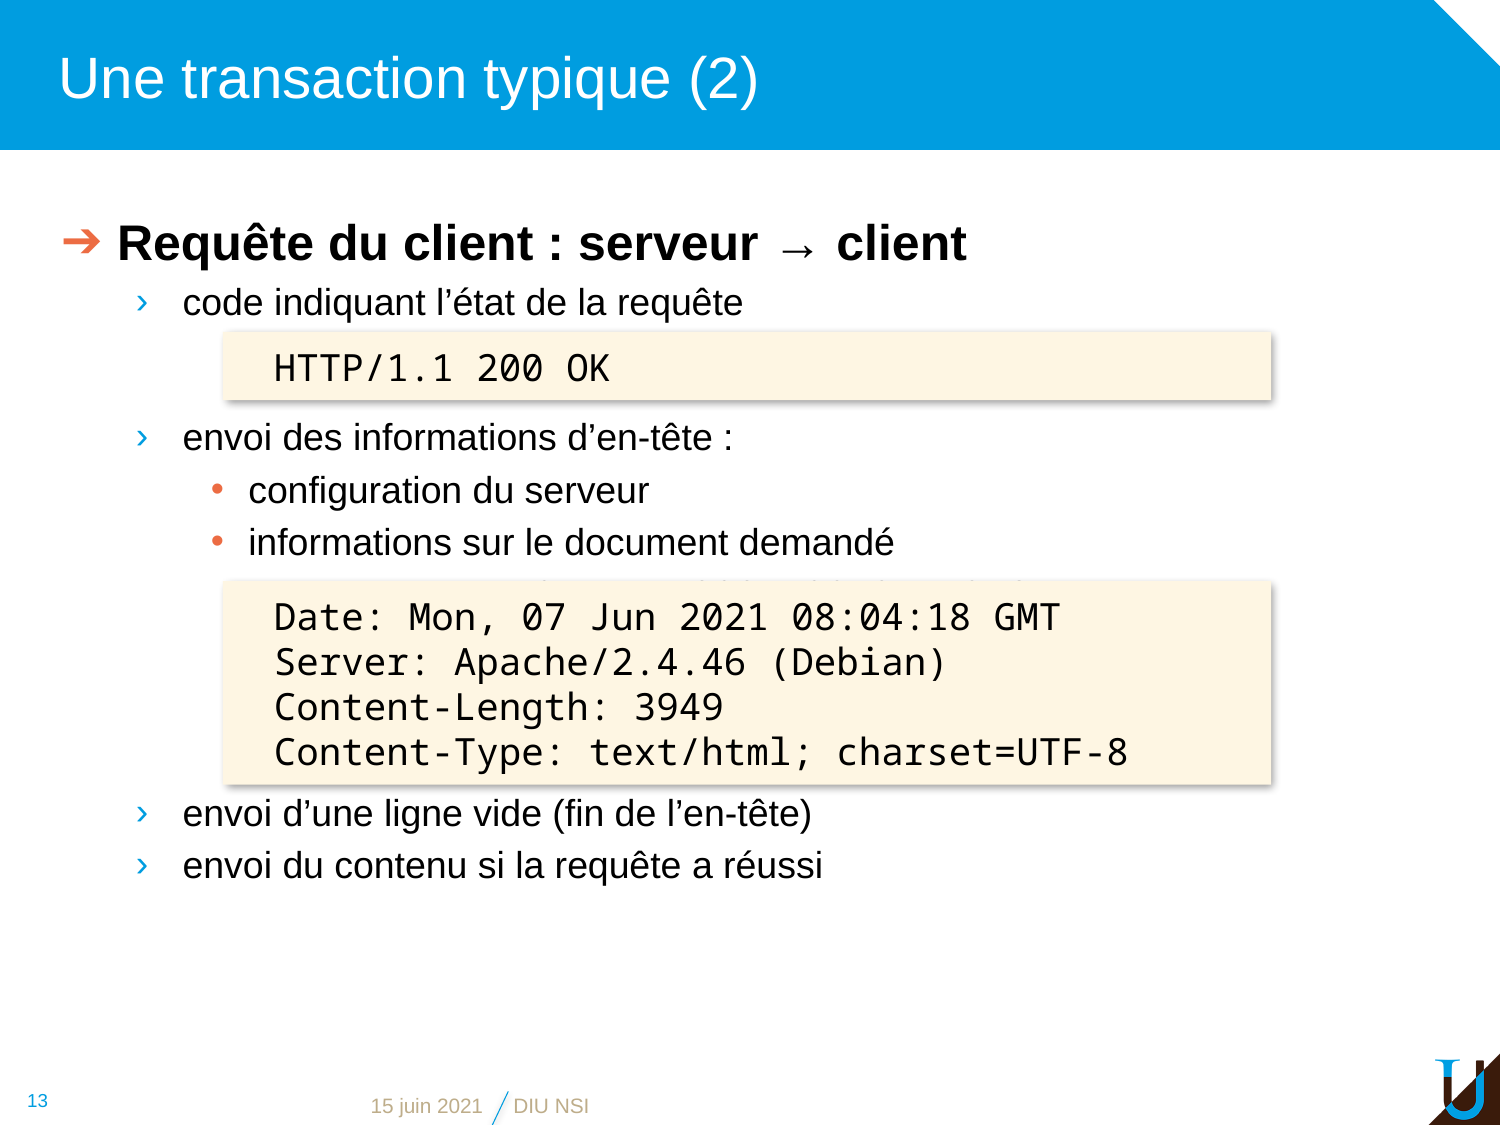

# Une transaction typique (2)
Requête du client : serveur → client
code indiquant l’état de la requête
			HTTP/1.1 200 OK
envoi des informations d’en-tête :
configuration du serveur
informations sur le document demandé
Date: Mon, 07 Jun 2021 08:04:18 GMT
Server: Apache/2.4.46 (Debian)
Content-Length: 3949
Content-Type: text/html; charset=UTF-8
envoi d’une ligne vide (fin de l’en-tête)
envoi du contenu si la requête a réussi
HTTP/1.1 200 OK
Date: Mon, 07 Jun 2021 08:04:18 GMT
Server: Apache/2.4.46 (Debian)
Content-Length: 3949
Content-Type: text/html; charset=UTF-8
13
15 juin 2021
DIU NSI